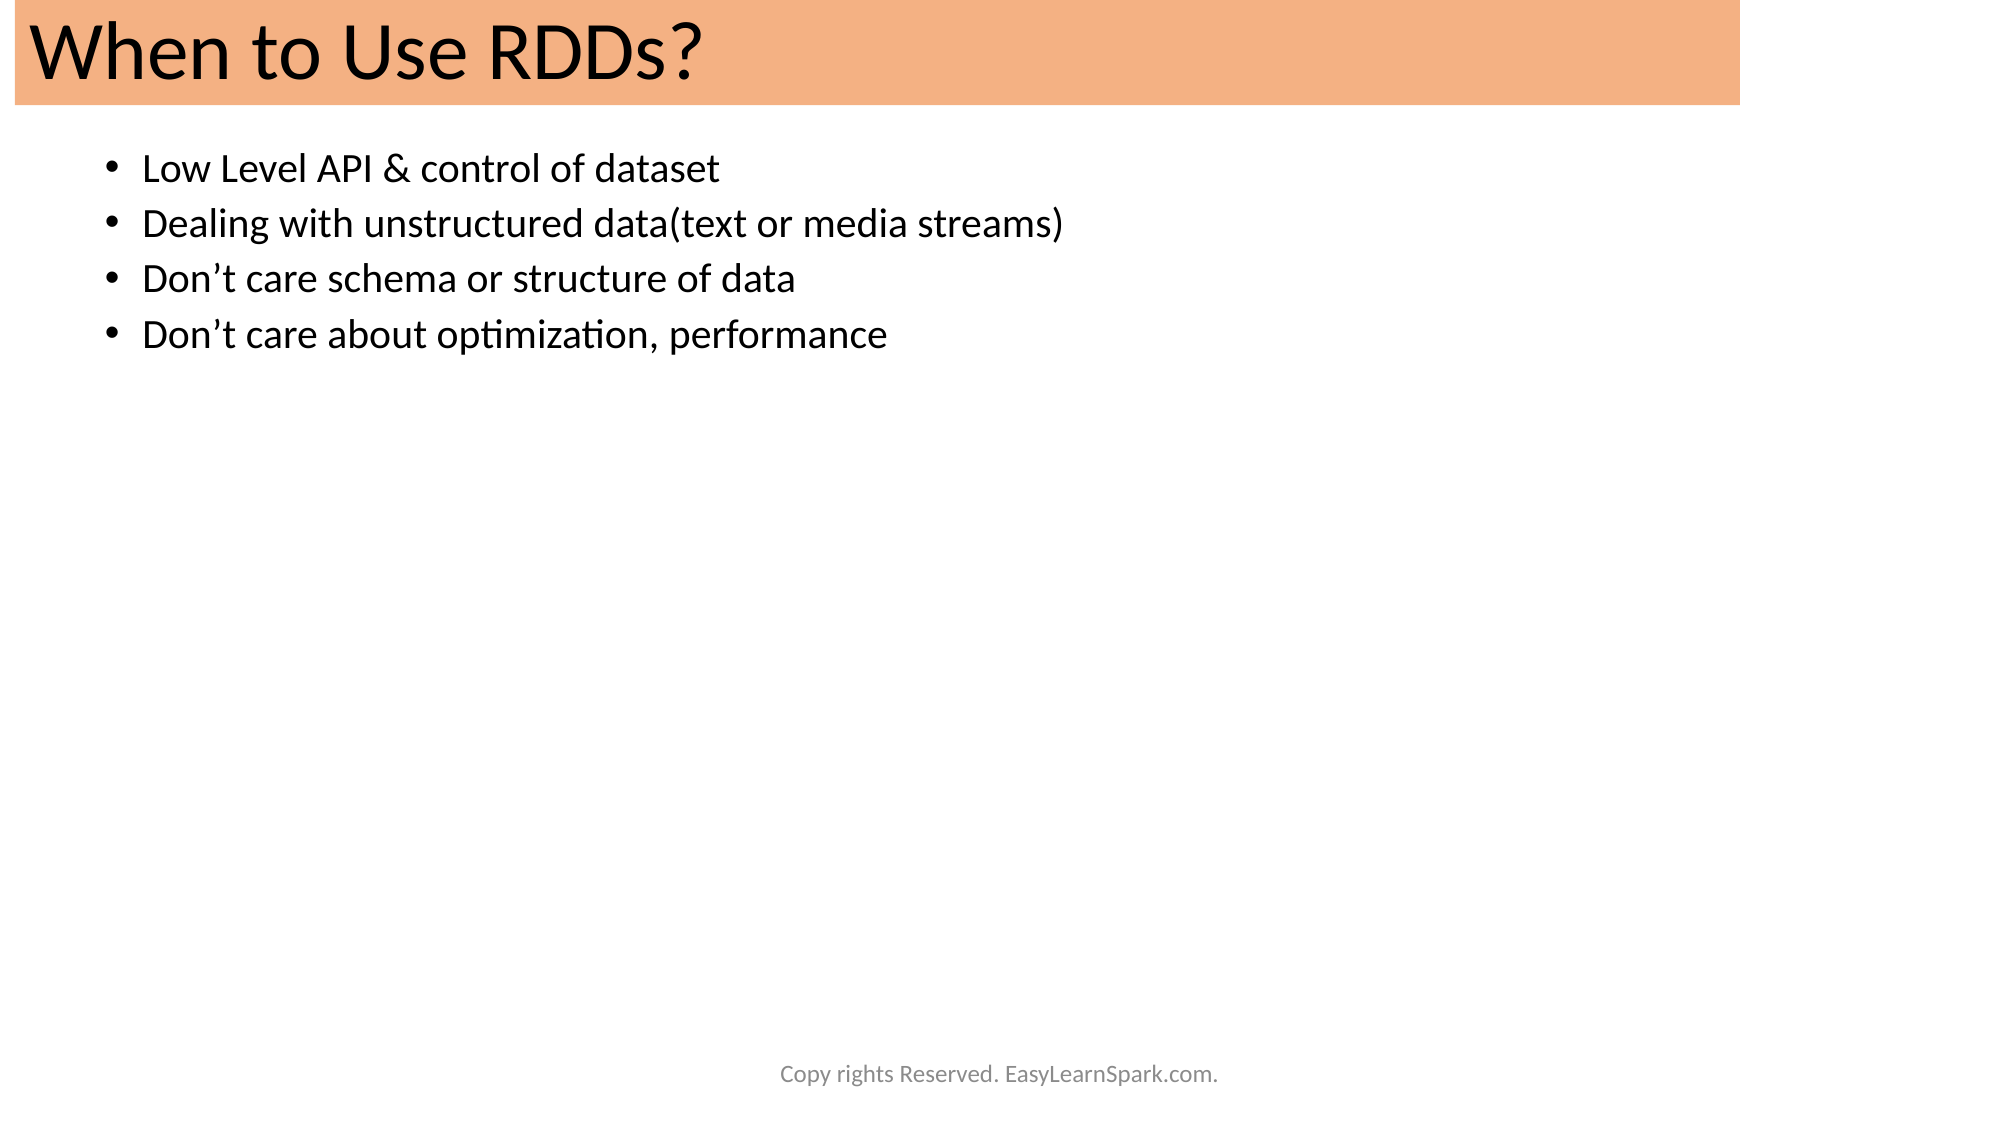

# When to Use RDDs?
Low Level API & control of dataset
Dealing with unstructured data(text or media streams)
Don’t care schema or structure of data
Don’t care about optimization, performance

Copy rights Reserved. EasyLearnSpark.com.